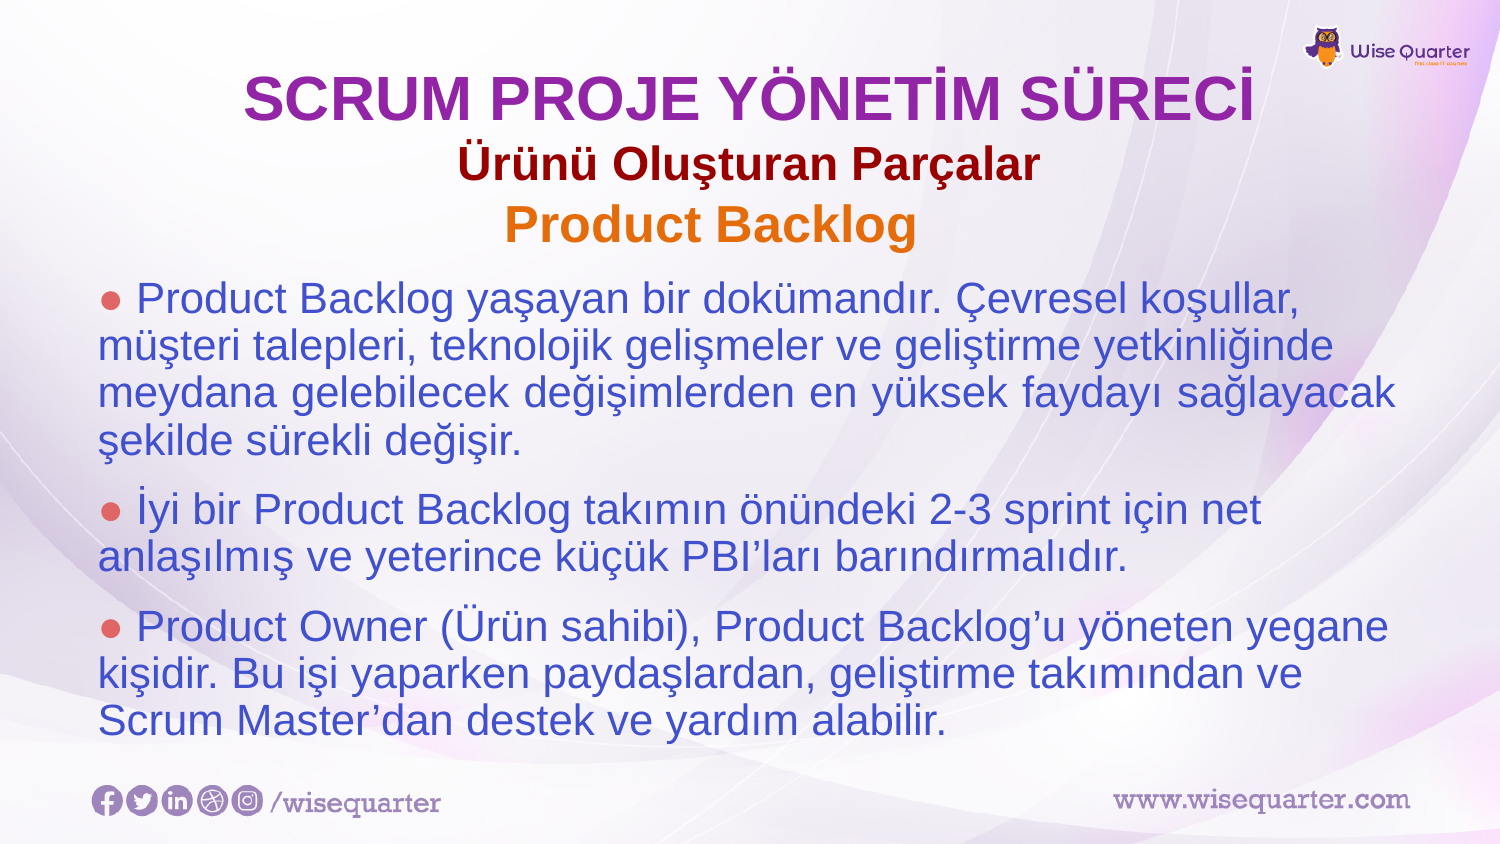

# SCRUM PROJE YÖNETİM SÜRECİ
Ürünü Oluşturan Parçalar
Product Backlog

● Product Backlog yaşayan bir dokümandır. Çevresel koşullar,
müşteri talepleri, teknolojik gelişmeler ve geliştirme yetkinliğinde
meydana gelebilecek değişimlerden en yüksek faydayı sağlayacak şekilde sürekli değişir.

● İyi bir Product Backlog takımın önündeki 2-3 sprint için net
anlaşılmış ve yeterince küçük PBI’ları barındırmalıdır.

● Product Owner (Ürün sahibi), Product Backlog’u yöneten yegane
kişidir. Bu işi yaparken paydaşlardan, geliştirme takımından ve
Scrum Master’dan destek ve yardım alabilir.